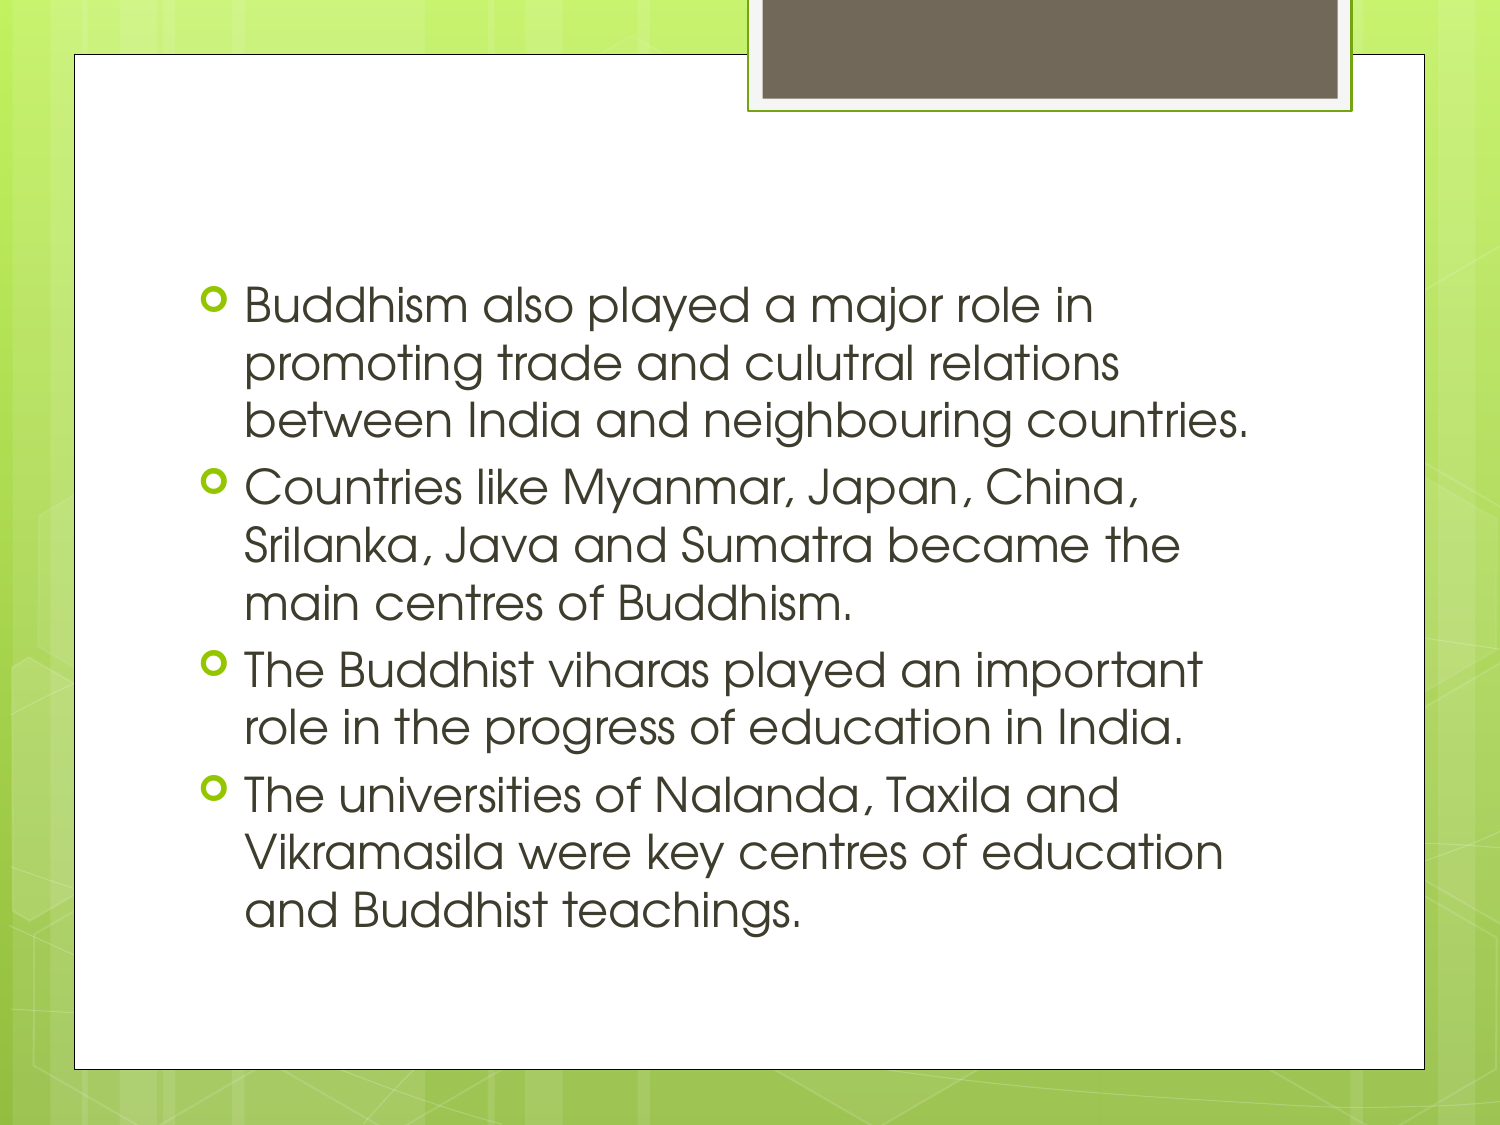

#
Buddhism also played a major role in promoting trade and culutral relations between India and neighbouring countries.
Countries like Myanmar, Japan, China, Srilanka, Java and Sumatra became the main centres of Buddhism.
The Buddhist viharas played an important role in the progress of education in India.
The universities of Nalanda, Taxila and Vikramasila were key centres of education and Buddhist teachings.